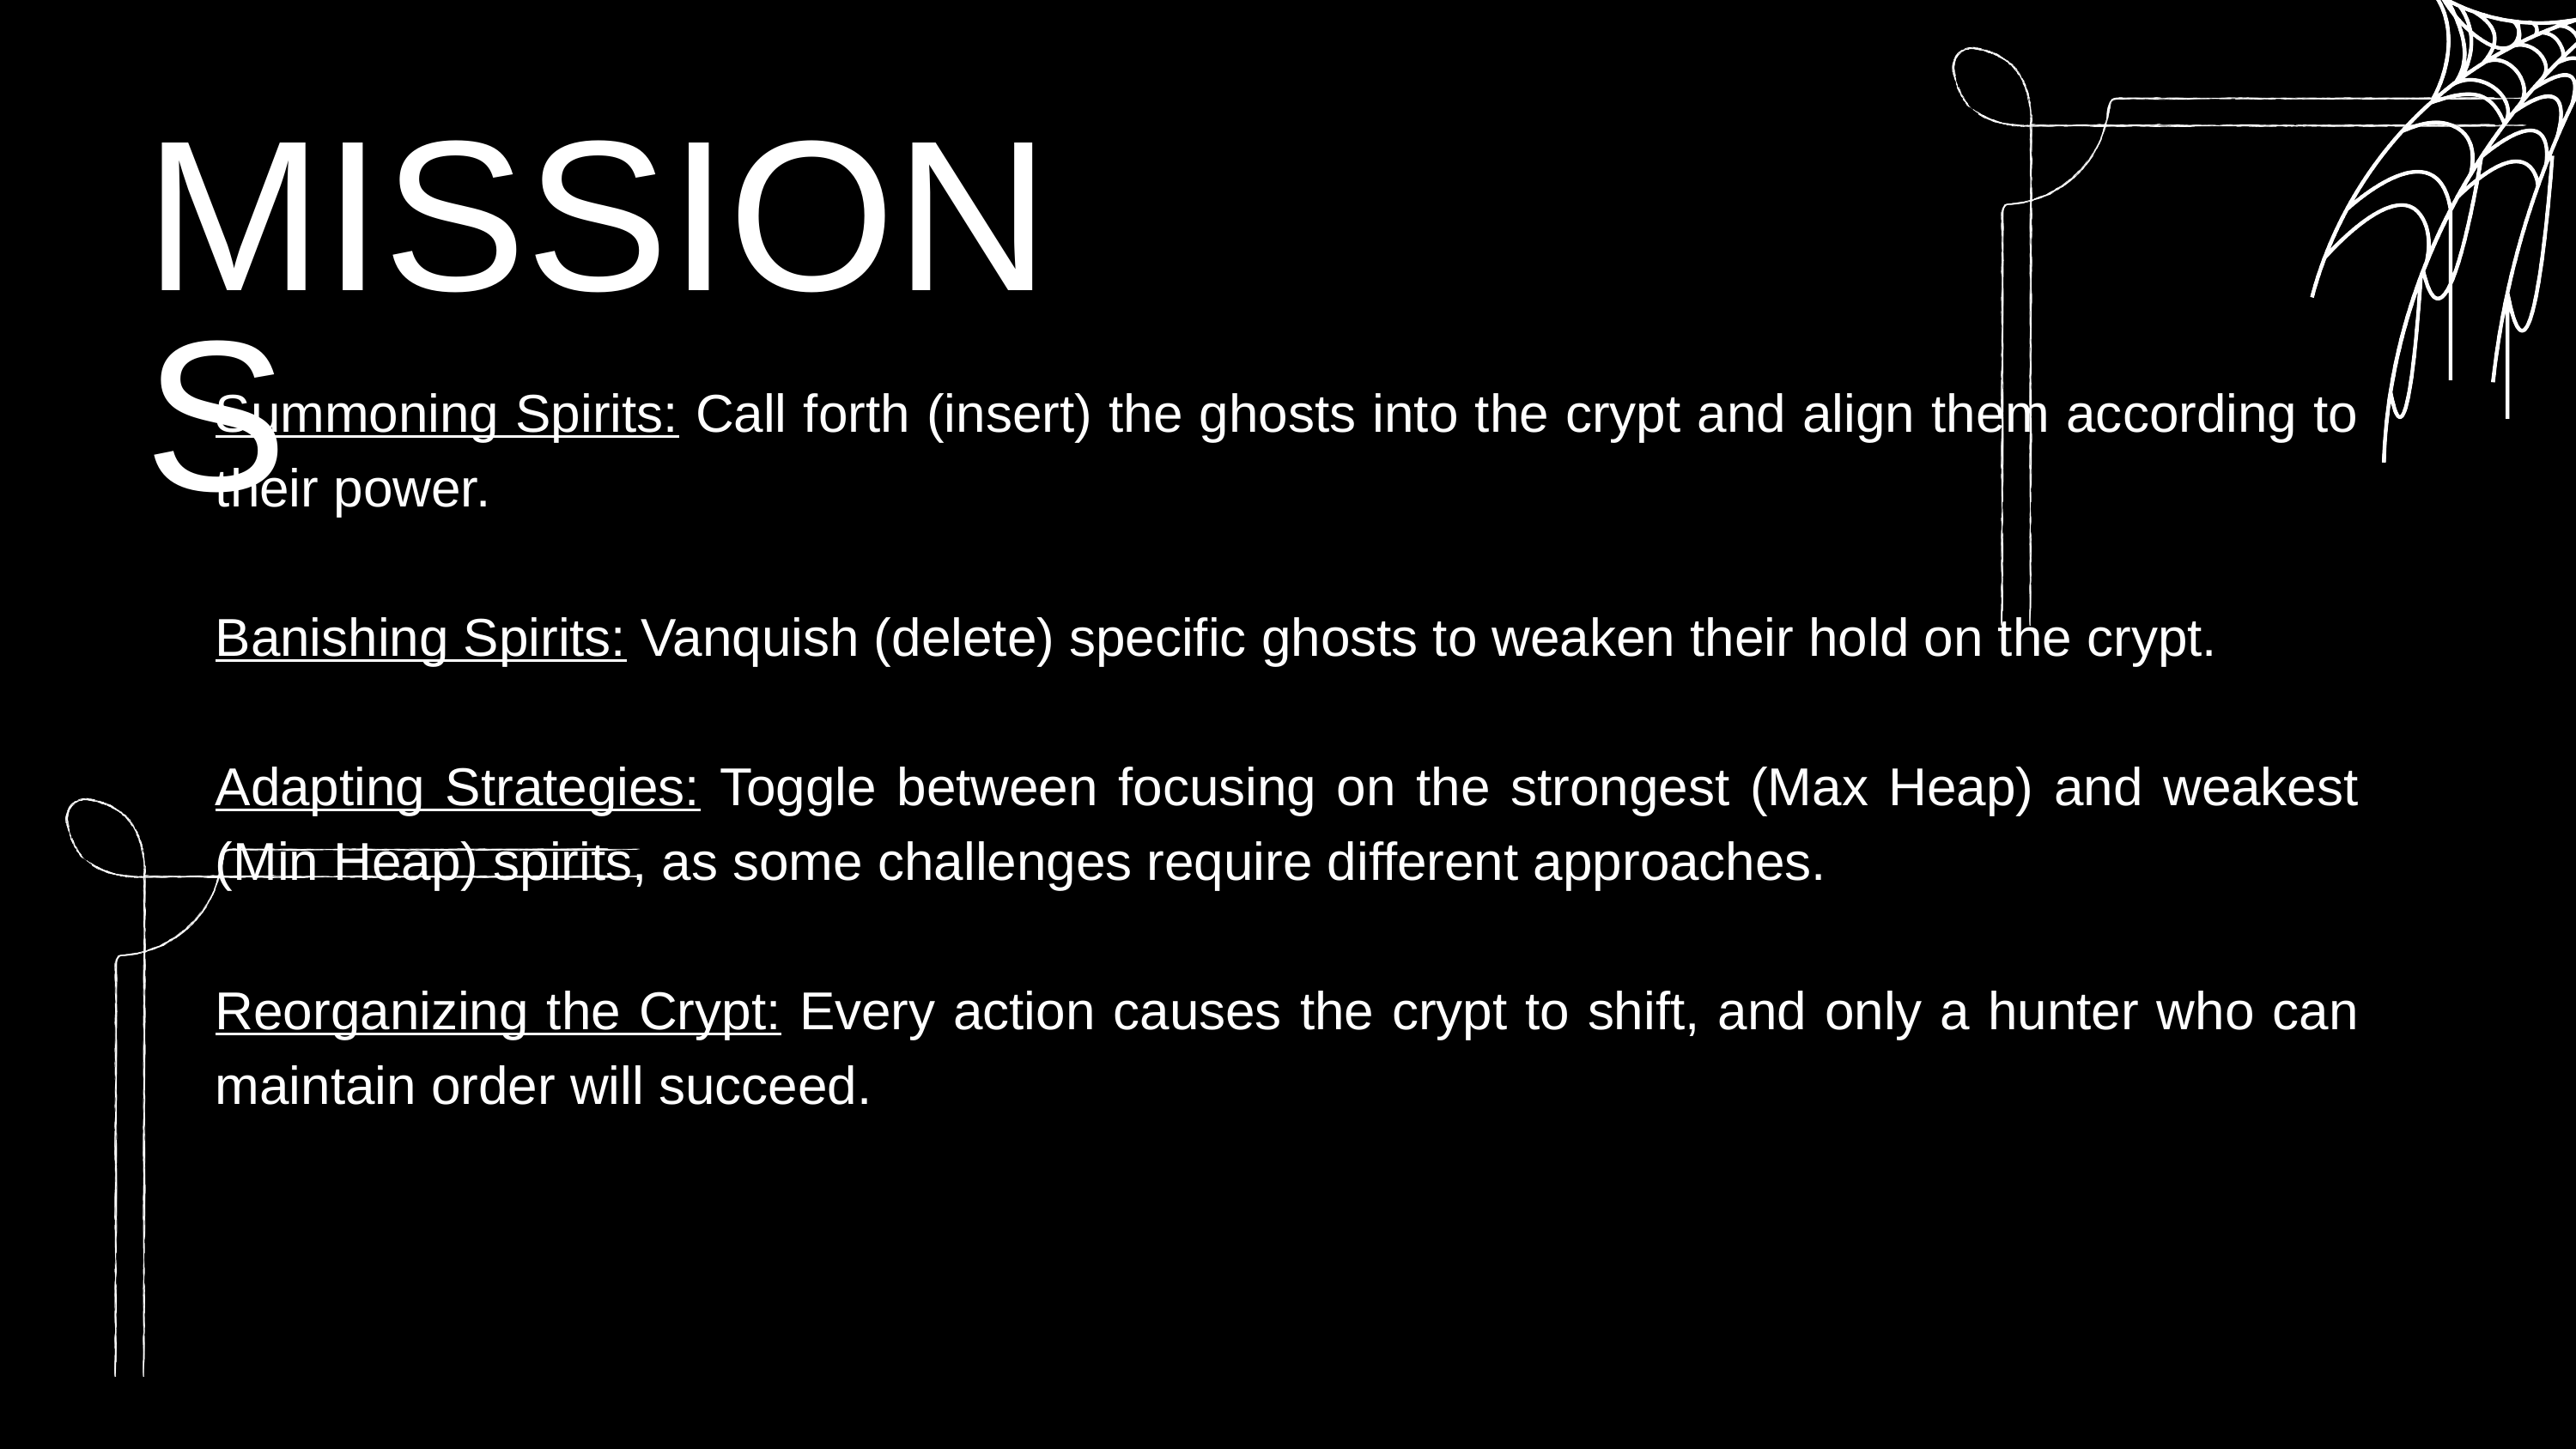

MISSIONS
Summoning Spirits: Call forth (insert) the ghosts into the crypt and align them according to their power.

Banishing Spirits: Vanquish (delete) specific ghosts to weaken their hold on the crypt.

Adapting Strategies: Toggle between focusing on the strongest (Max Heap) and weakest (Min Heap) spirits, as some challenges require different approaches.

Reorganizing the Crypt: Every action causes the crypt to shift, and only a hunter who can maintain order will succeed.